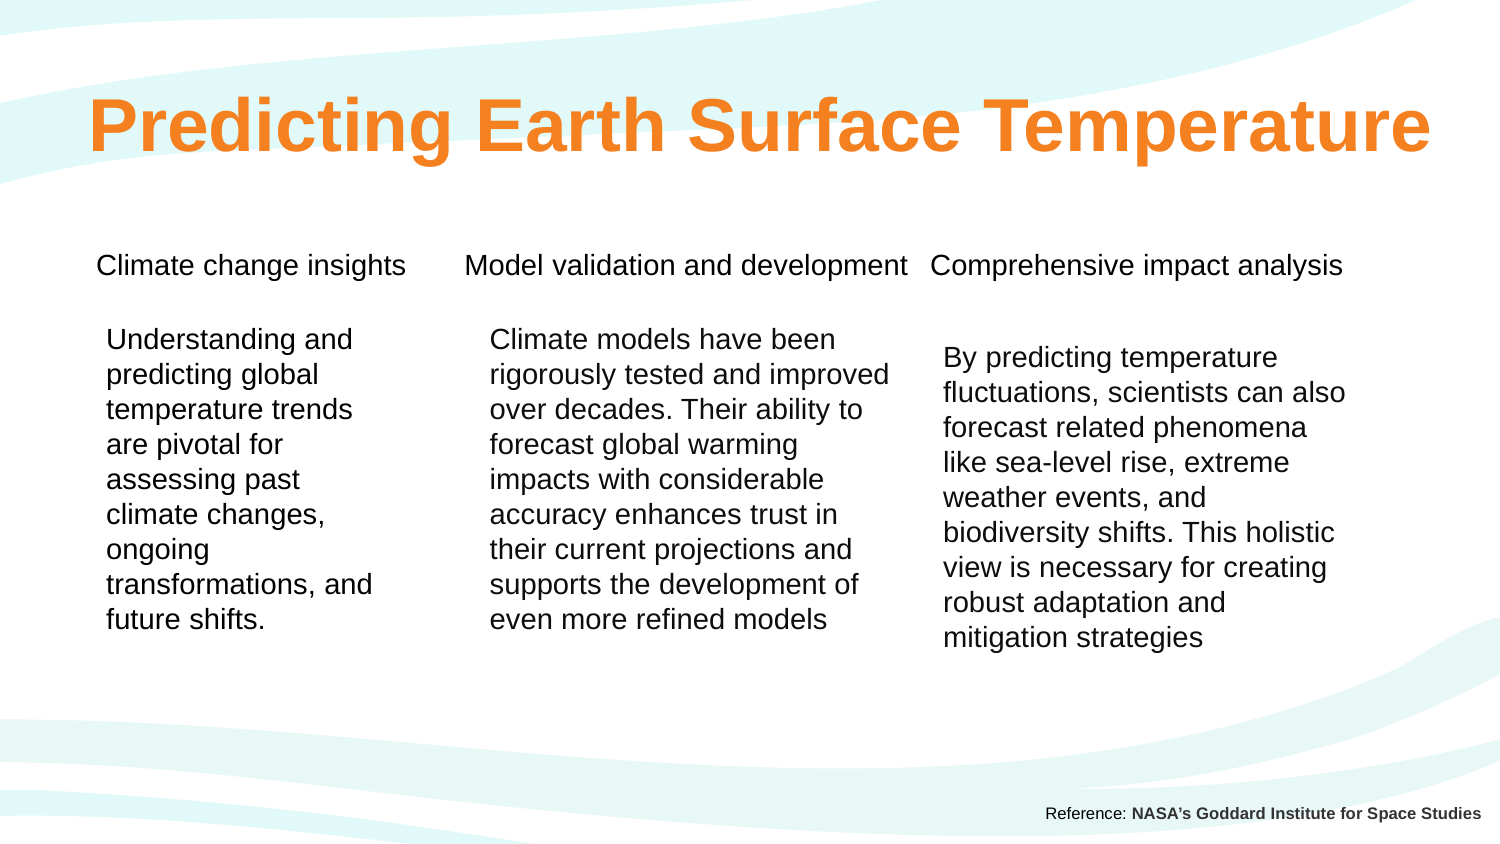

Predicting Earth Surface Temperature
Model validation and development
Comprehensive impact analysis
Climate change insights
Understanding and predicting global temperature trends are pivotal for assessing past climate changes, ongoing transformations, and future shifts.
Climate models have been rigorously tested and improved over decades. Their ability to forecast global warming impacts with considerable accuracy enhances trust in their current projections and supports the development of even more refined models​
By predicting temperature fluctuations, scientists can also forecast related phenomena like sea-level rise, extreme weather events, and biodiversity shifts. This holistic view is necessary for creating robust adaptation and mitigation strategies
Reference: NASA’s Goddard Institute for Space Studies